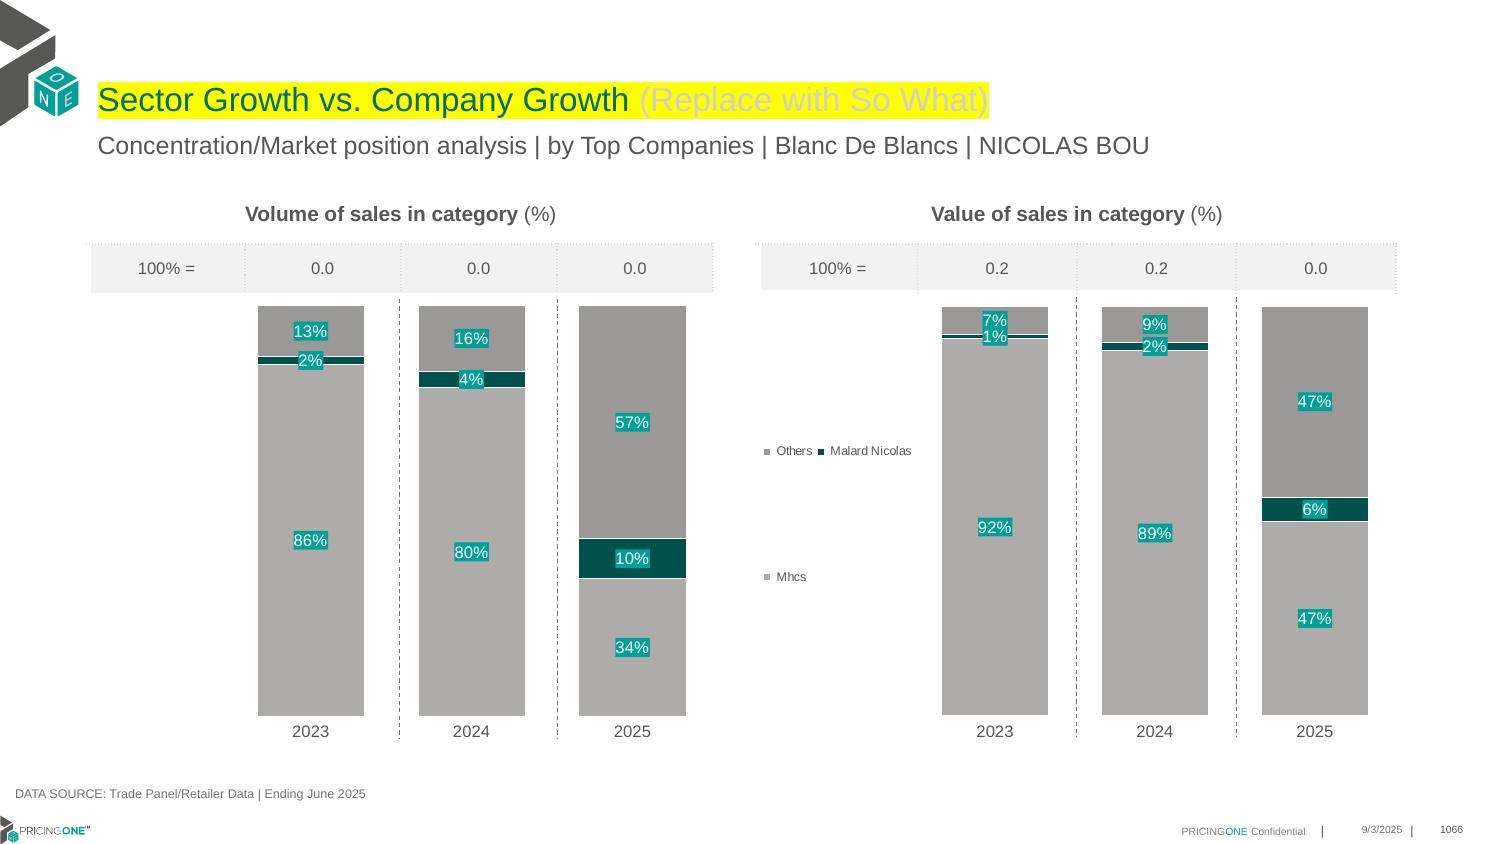

# Sector Growth vs. Company Growth (Replace with So What)
Concentration/Market position analysis | by Top Companies | Blanc De Blancs | NICOLAS BOU
| Volume of sales in category (%) |  |  |  |
| --- | --- | --- | --- |
| 100% = | 0.0 | 0.0 | 0.0 |
| Value of sales in category (%) |  |  |  |
| --- | --- | --- | --- |
| 100% = | 0.2 | 0.2 | 0.0 |

### Chart

| Category | Mhcs | Malard Nicolas | Others |
|---|---|---|---|
| 2023 | 0.8567916410571604 | 0.01782421634910879 | 0.1253841425937308 |
| 2024 | 0.8001480384900074 | 0.03923019985196151 | 0.16062176165803108 |
| 2025 | 0.3356164383561644 | 0.0958904109589041 | 0.5684931506849316 |

### Chart

| Category | Mhcs | Malard Nicolas | Others |
|---|---|---|---|
| 2023 | 0.9221245598473241 | 0.008881004220089778 | 0.06899443593258608 |
| 2024 | 0.8925786196193531 | 0.017220667398263646 | 0.09020071298238325 |
| 2025 | 0.47430380774539255 | 0.05910530161565316 | 0.4665908906389543 |
DATA SOURCE: Trade Panel/Retailer Data | Ending June 2025

9/3/2025
1066